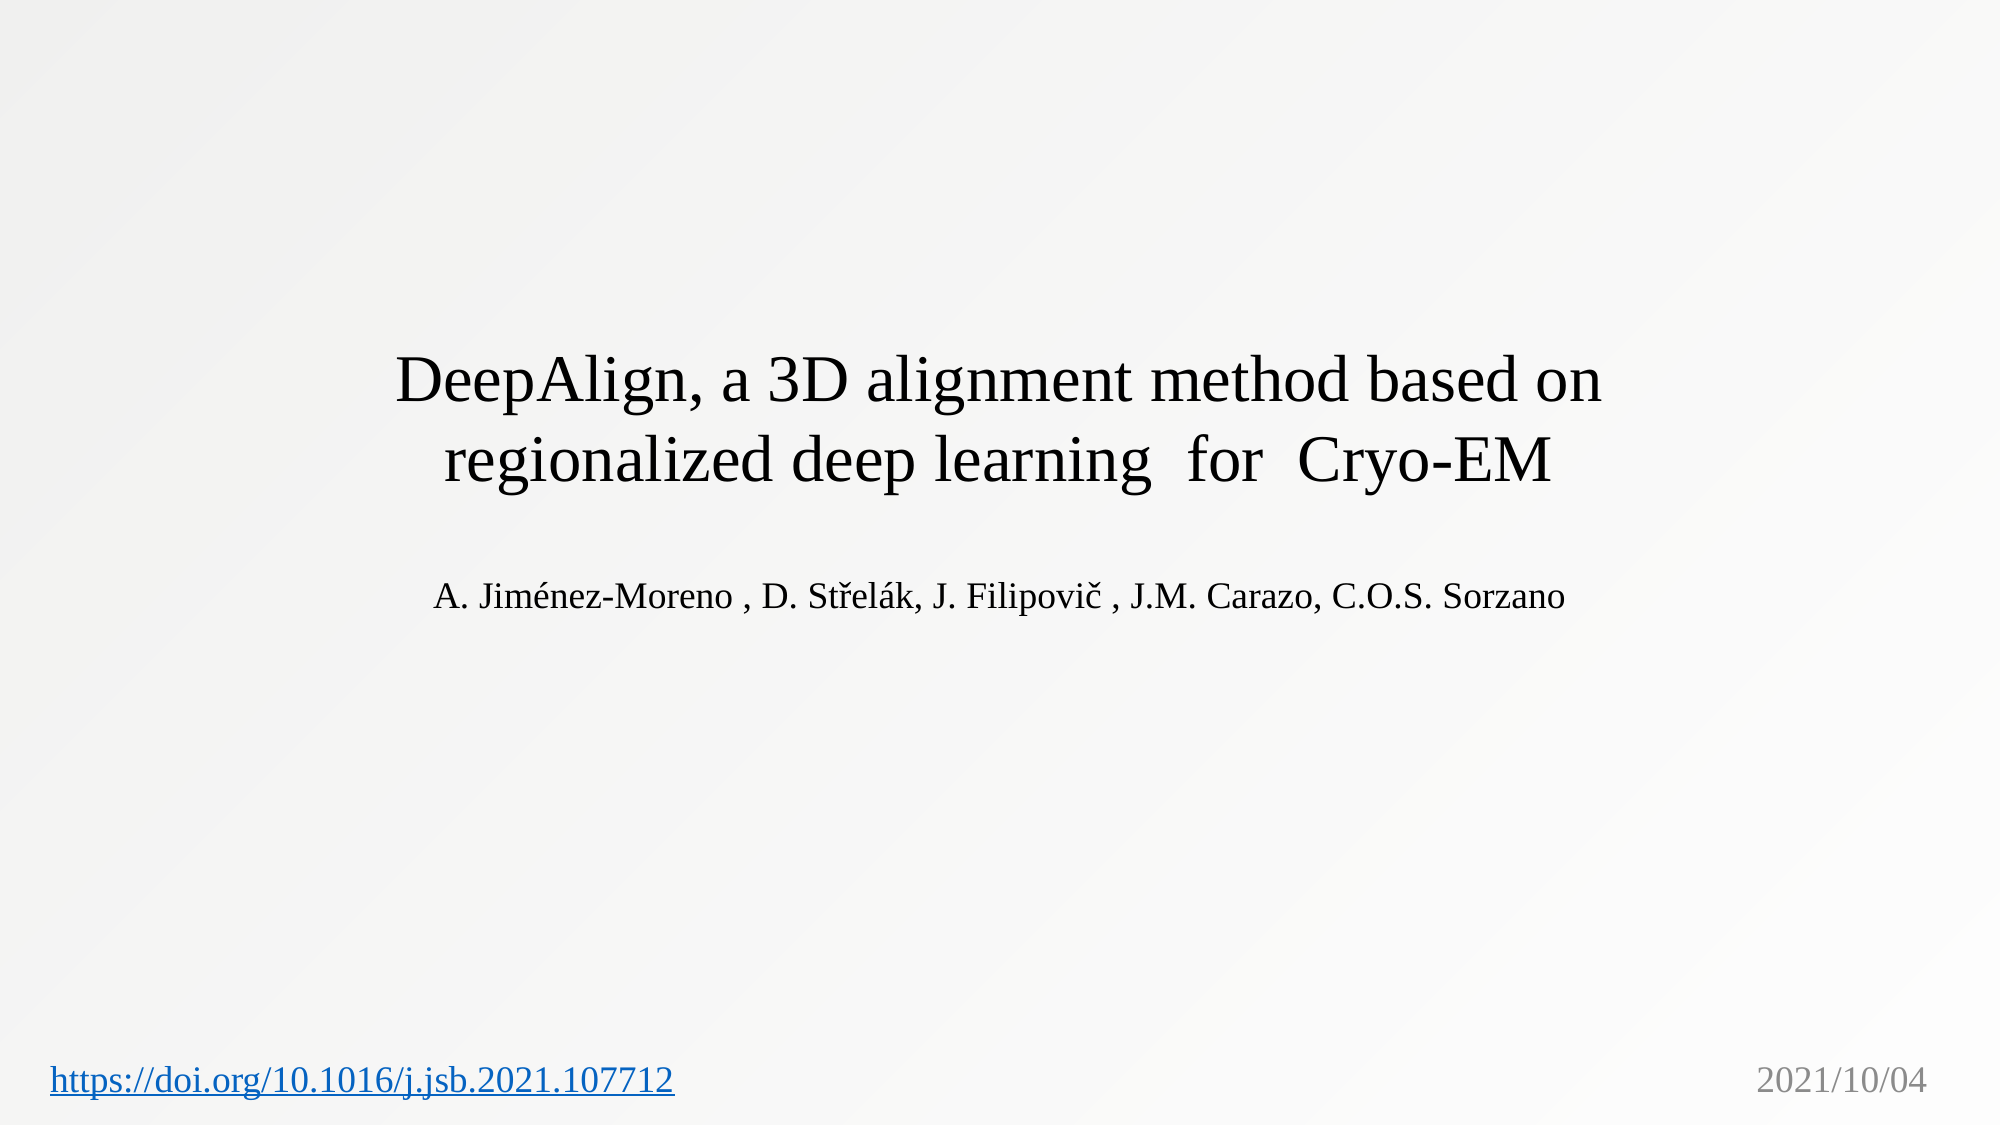

DeepAlign, a 3D alignment method based on
regionalized deep learning  for  Cryo-EM
A. Jiménez-Moreno , D. Střelák, J. Filipovič , J.M. Carazo, C.O.S. Sorzano
2021/10/04
https://doi.org/10.1016/j.jsb.2021.107712